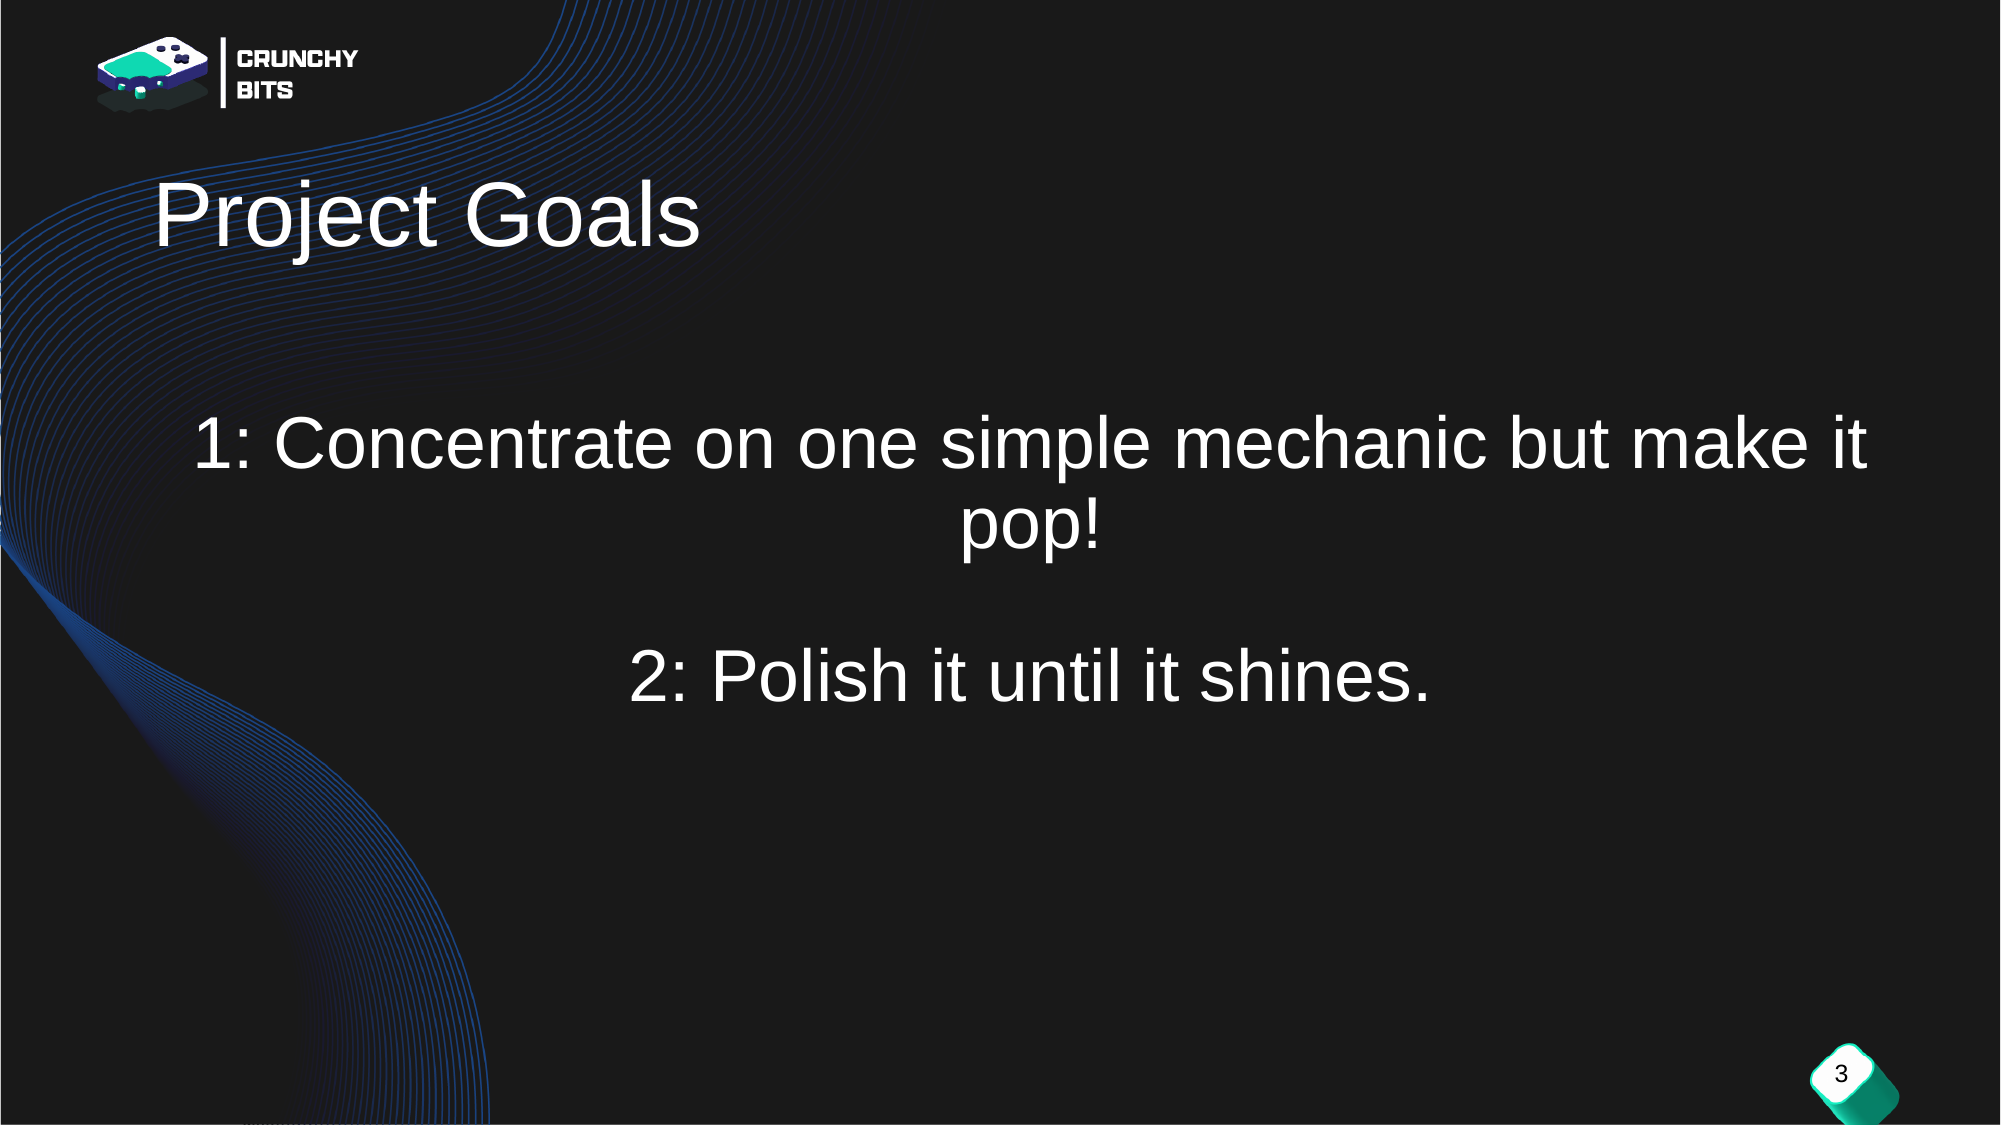

# Project Goals
1: Concentrate on one simple mechanic but make it pop!
2: Polish it until it shines.
3